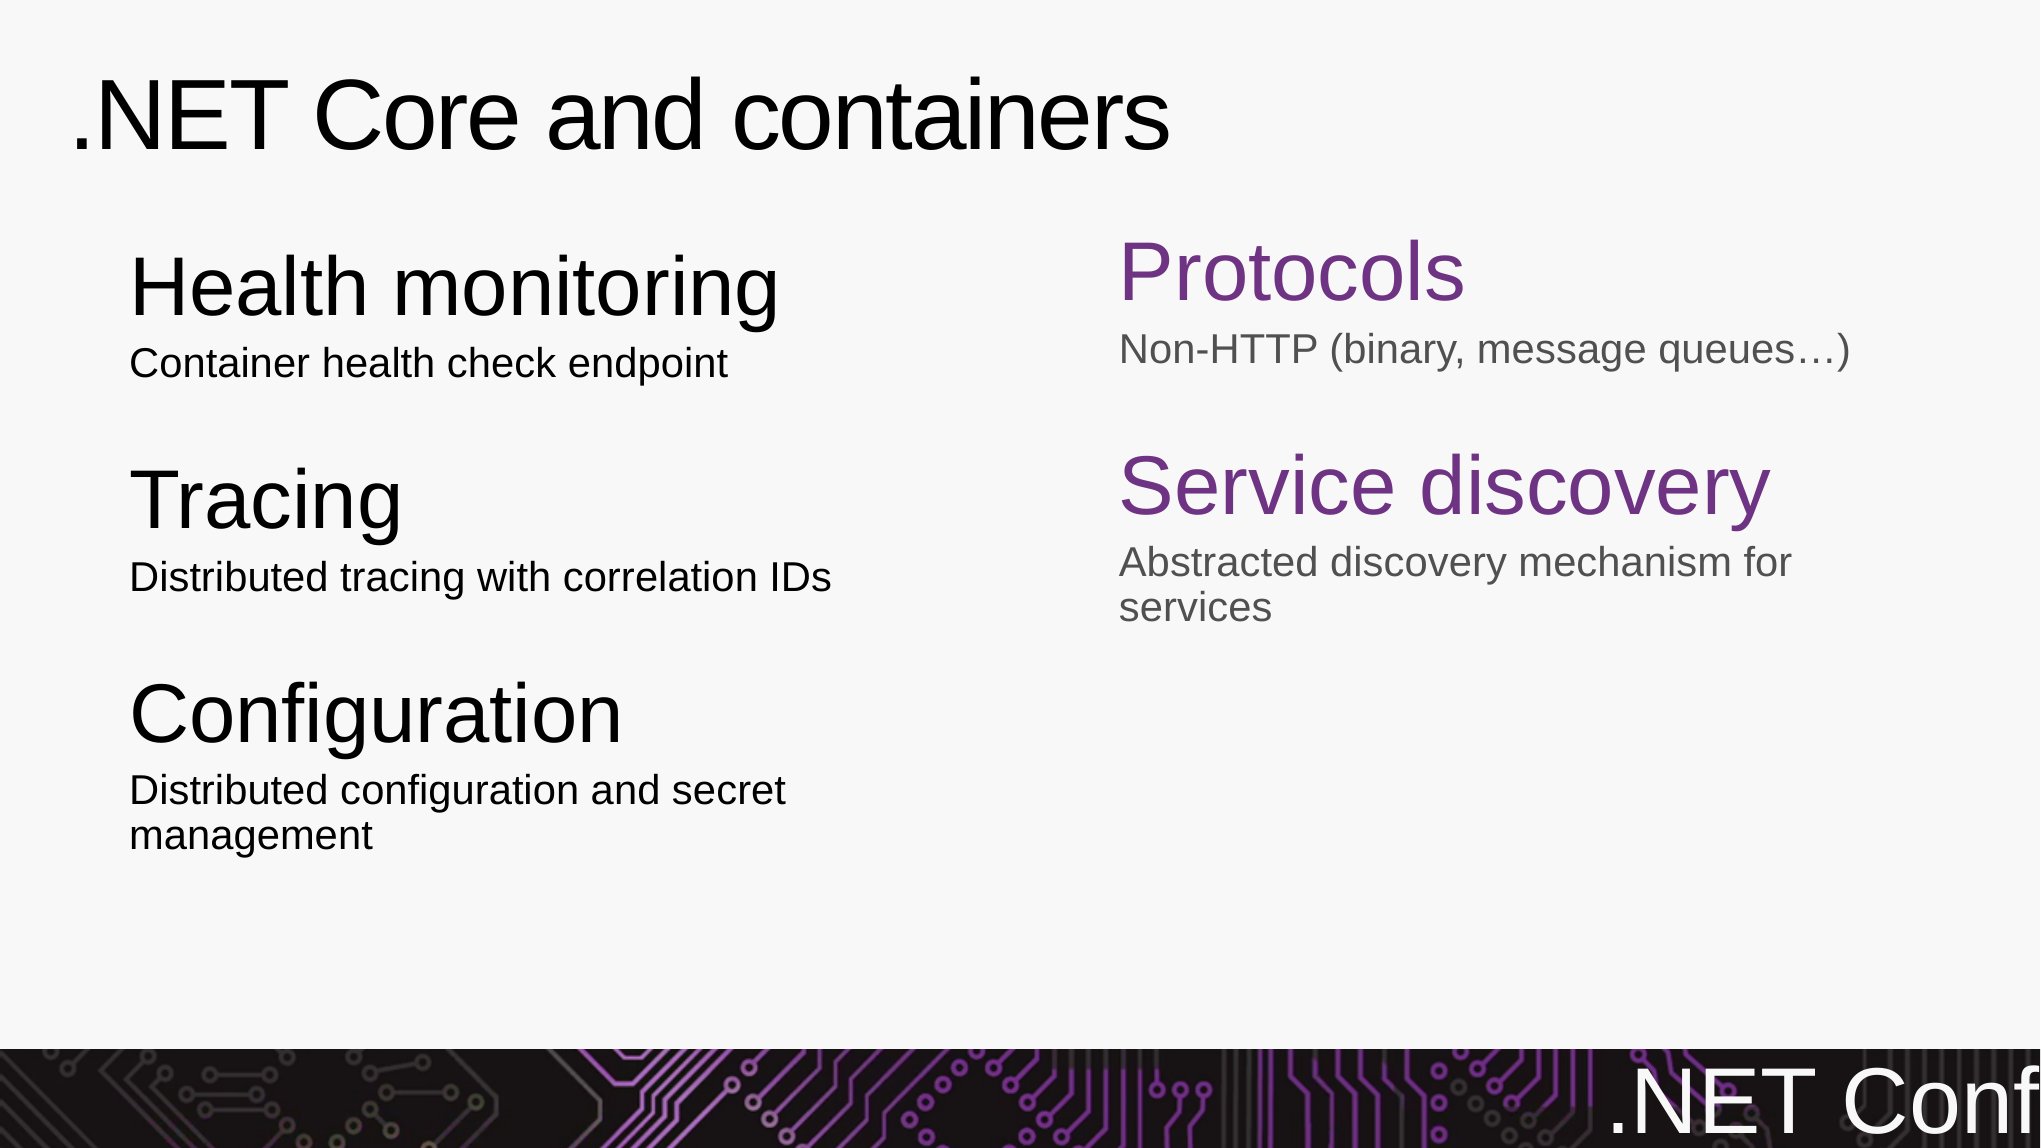

# .NET Core and containers
Protocols
Non-HTTP (binary, message queues…)

Service discovery
Abstracted discovery mechanism for services

Health monitoring
Container health check endpoint

Tracing
Distributed tracing with correlation IDs

Configuration
Distributed configuration and secret management